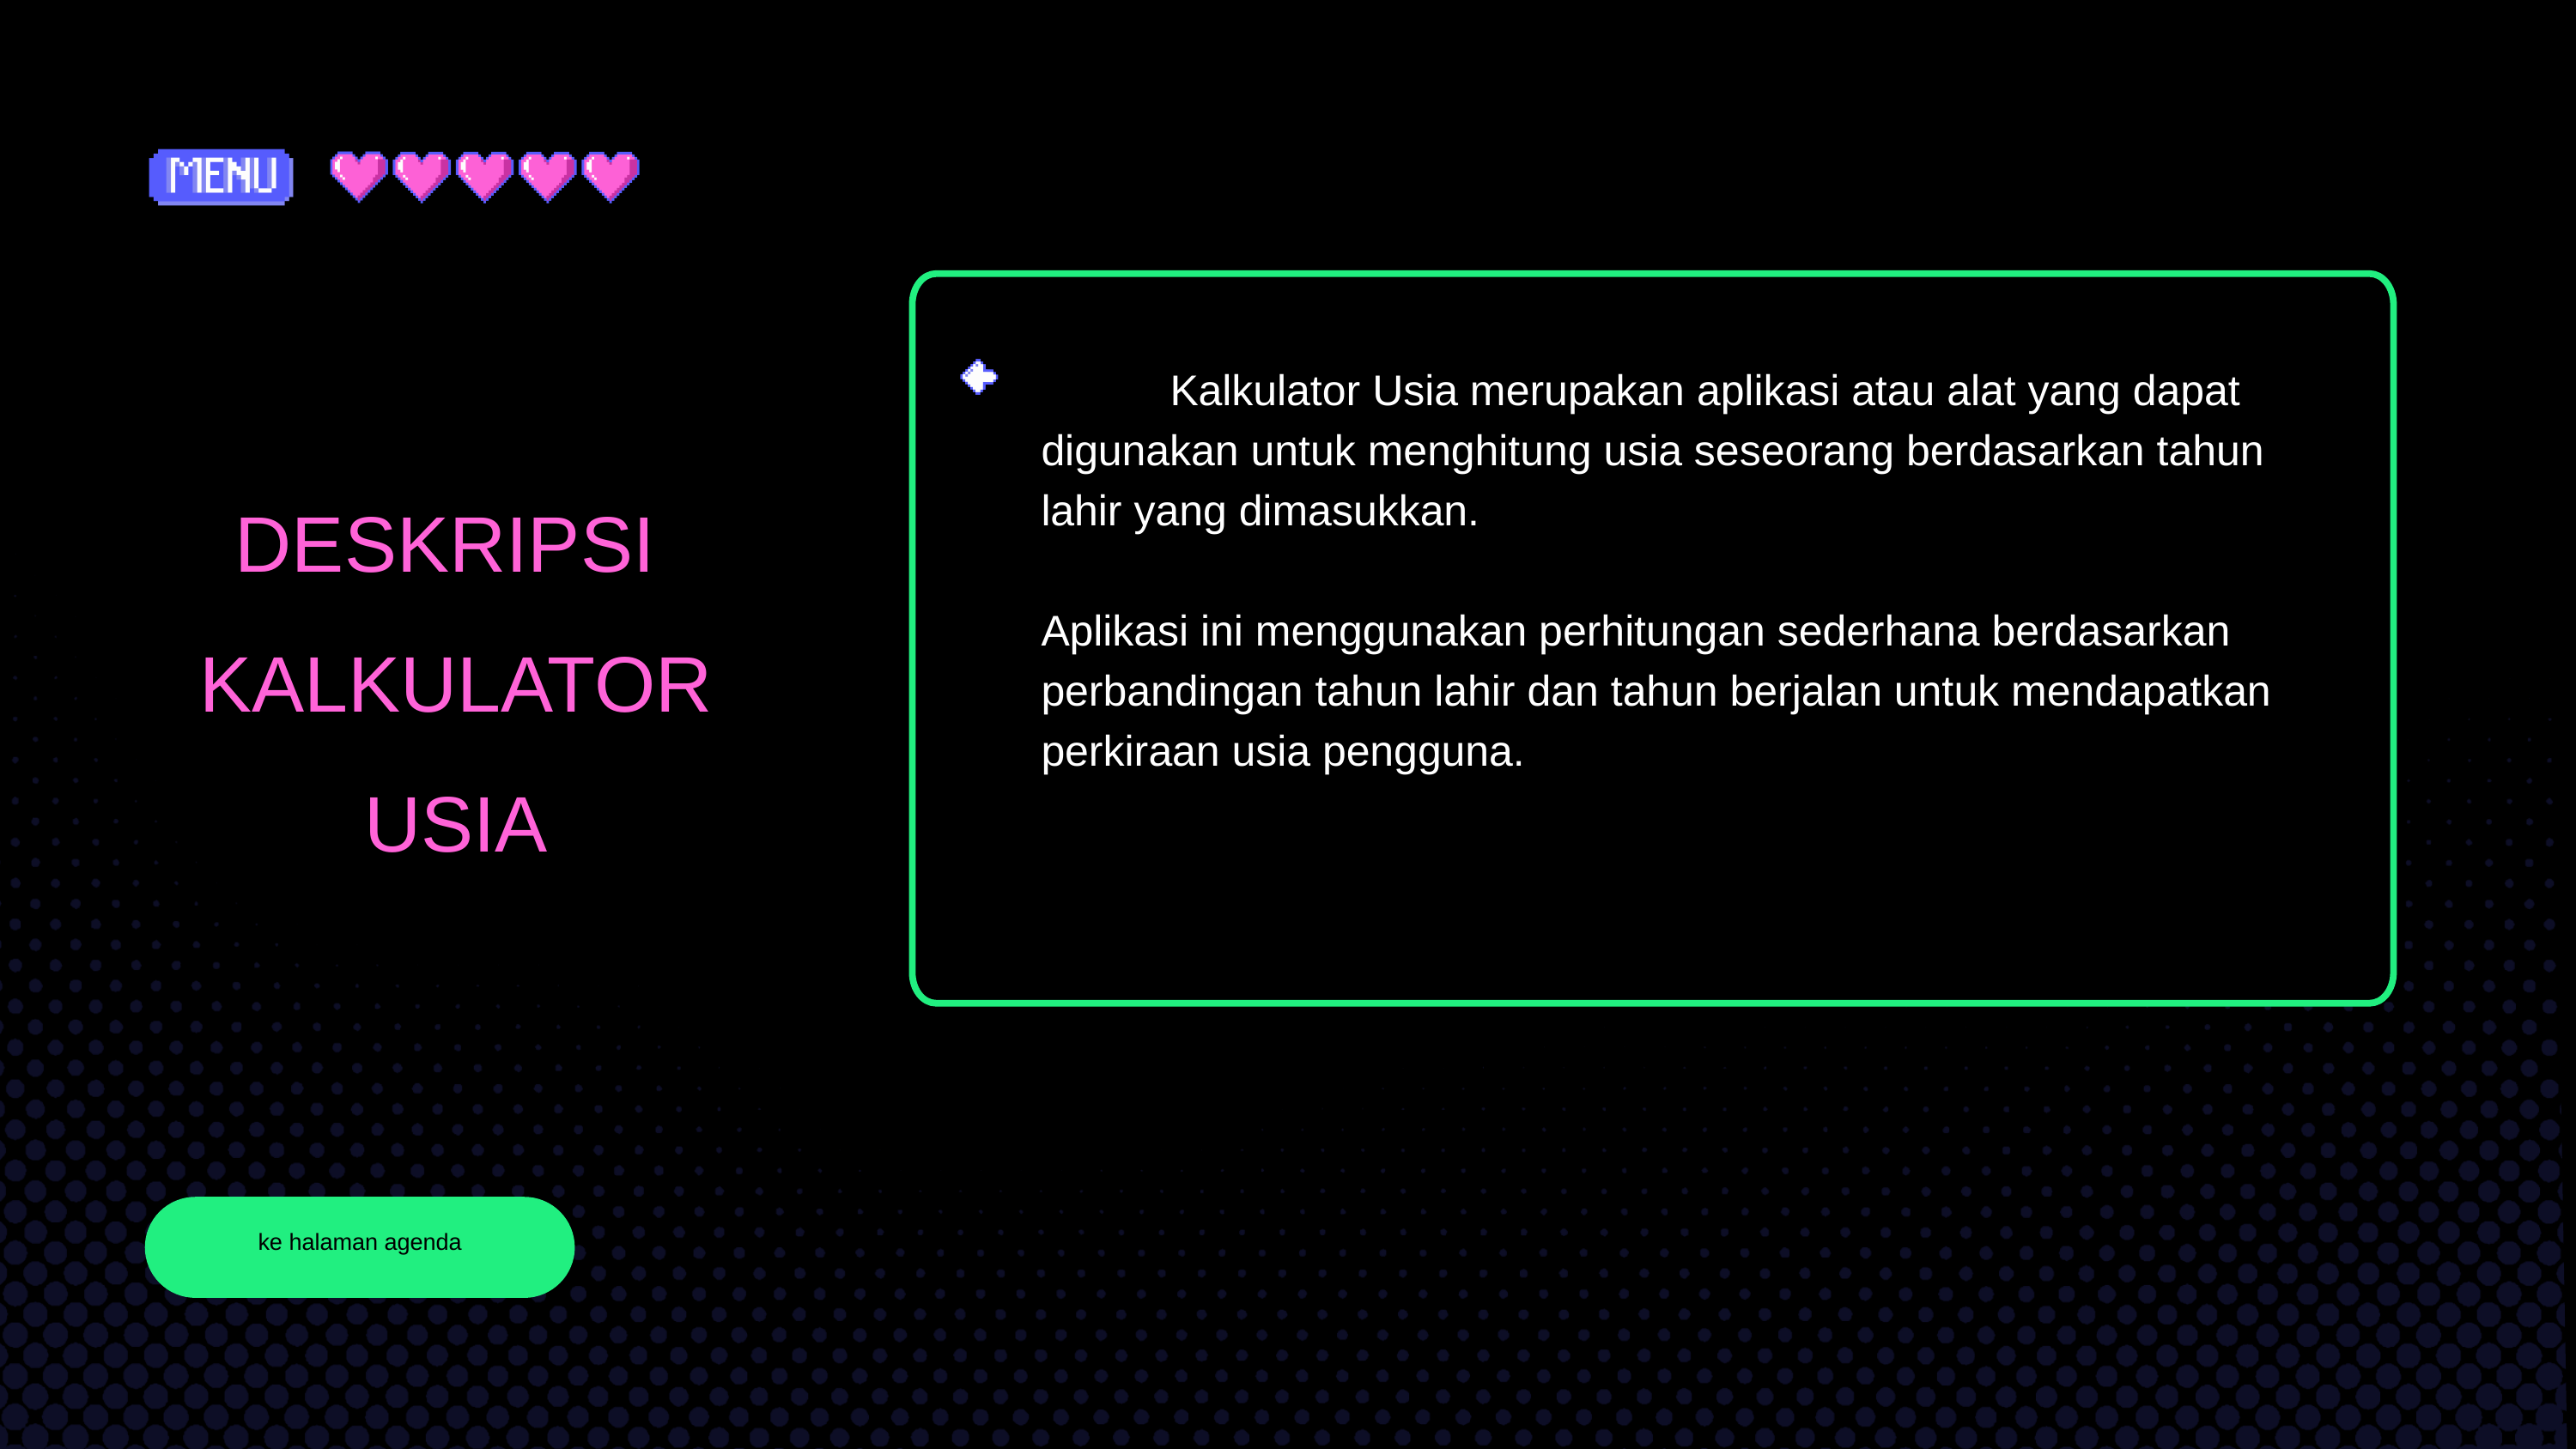

Kalkulator Usia merupakan aplikasi atau alat yang dapat digunakan untuk menghitung usia seseorang berdasarkan tahun lahir yang dimasukkan.

Aplikasi ini menggunakan perhitungan sederhana berdasarkan perbandingan tahun lahir dan tahun berjalan untuk mendapatkan perkiraan usia pengguna.

DESKRIPSI
KALKULATOR USIA

ke halaman agenda